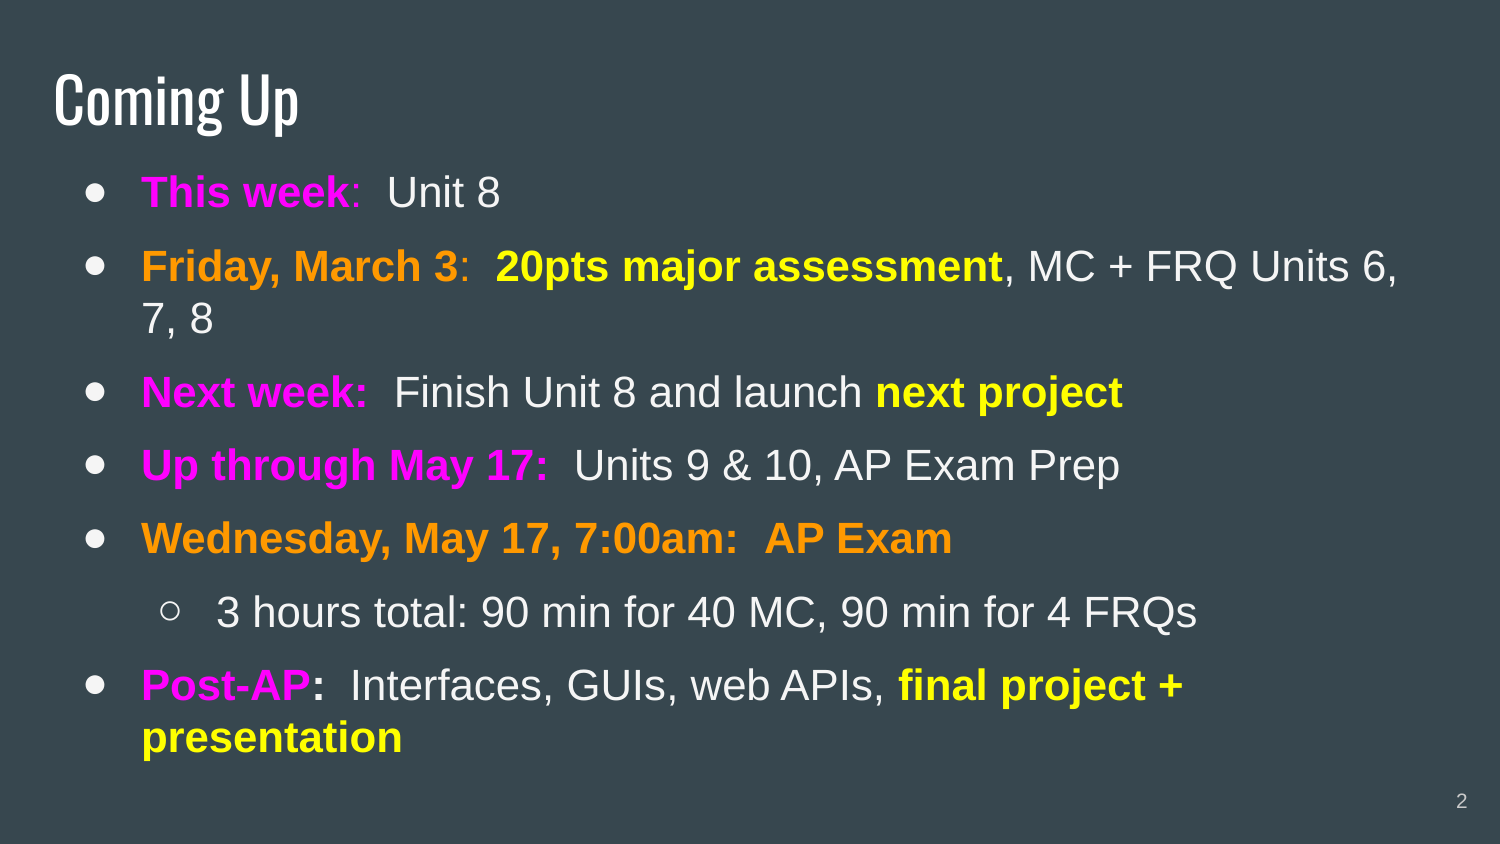

# Coming Up
This week:  Unit 8
Friday, March 3:  20pts major assessment, MC + FRQ Units 6, 7, 8
Next week:  Finish Unit 8 and launch next project
Up through May 17:  Units 9 & 10, AP Exam Prep
Wednesday, May 17, 7:00am:  AP Exam
3 hours total: 90 min for 40 MC, 90 min for 4 FRQs
Post-AP:  Interfaces, GUIs, web APIs, final project + presentation
2